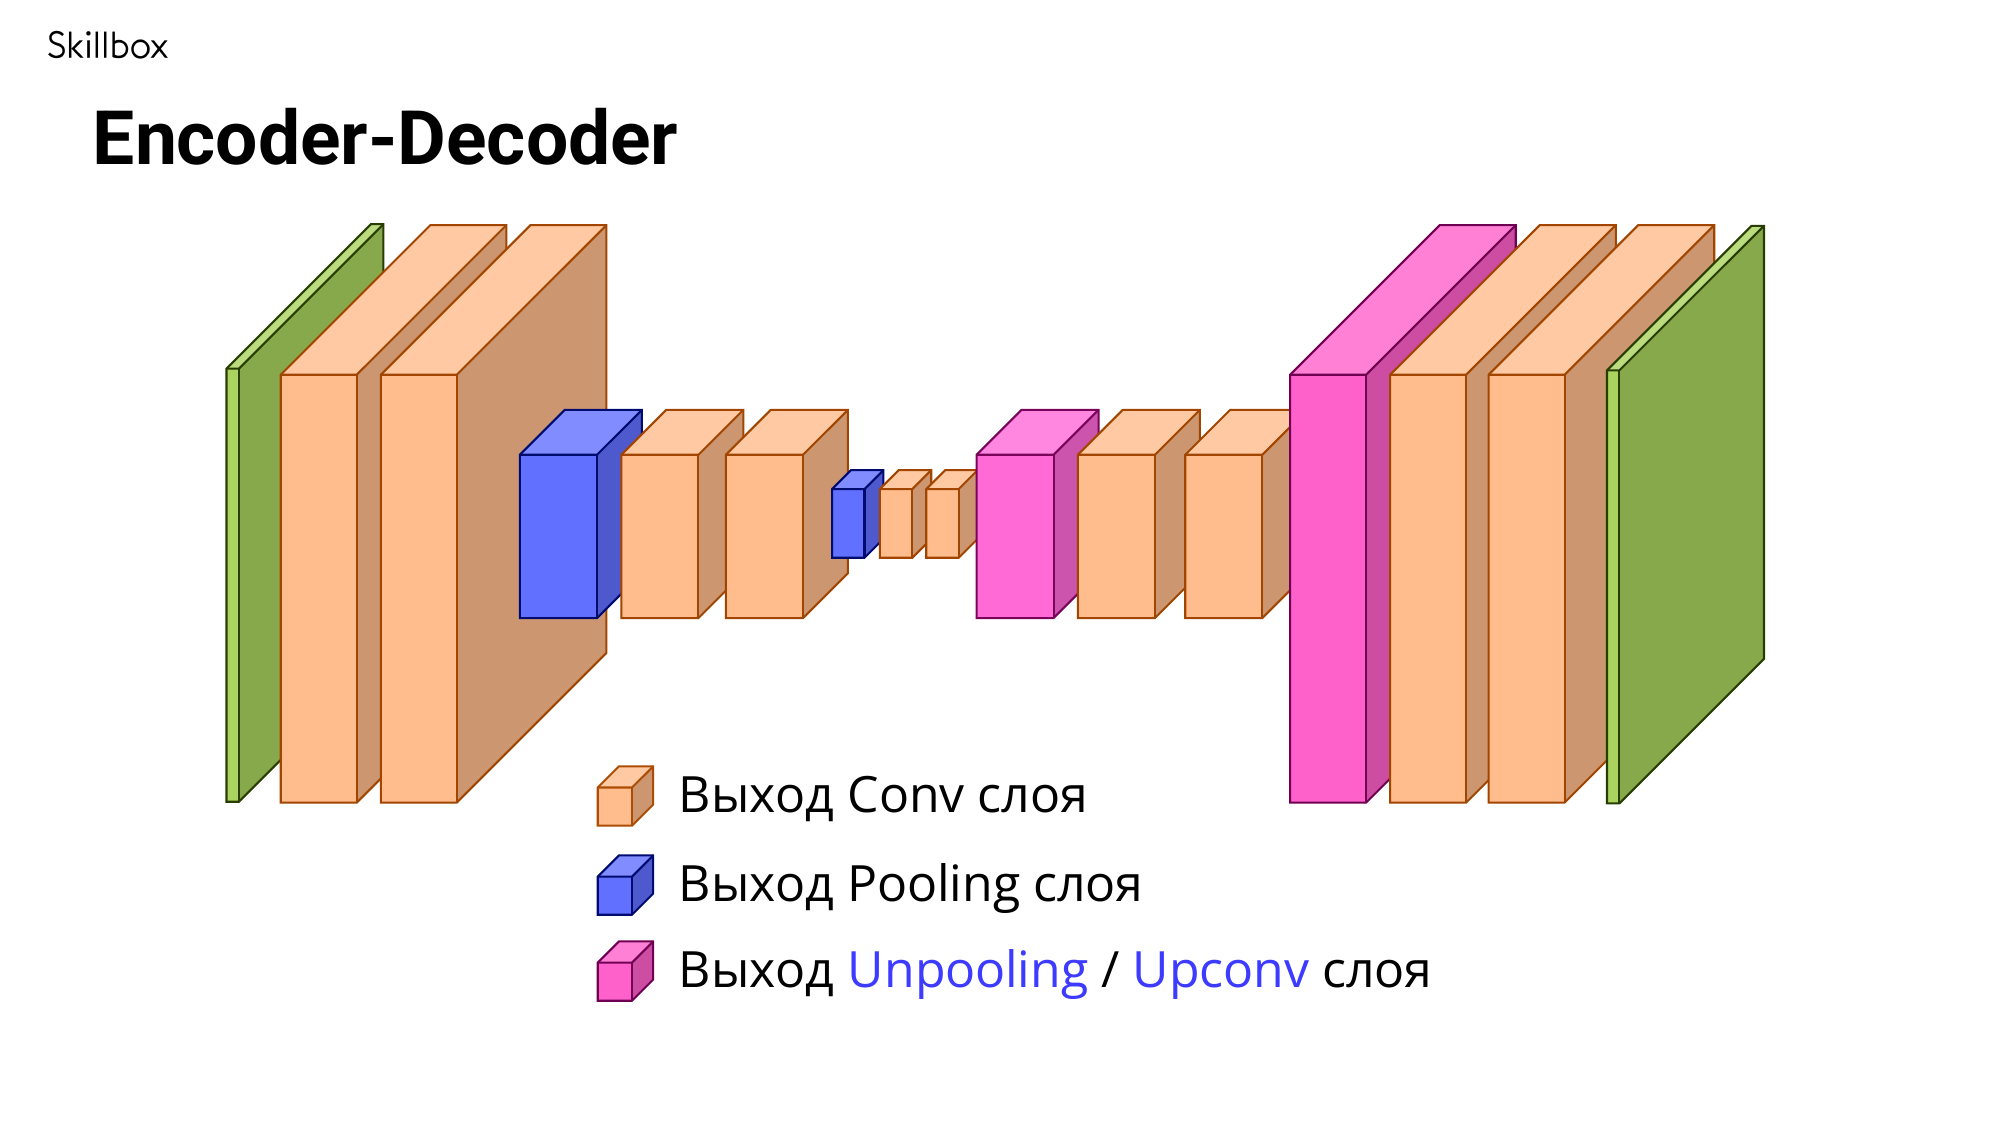

Encoder-Decoder

Выход Conv слоя

Выход Pooling слоя

Выход Unpooling / Upconv слоя